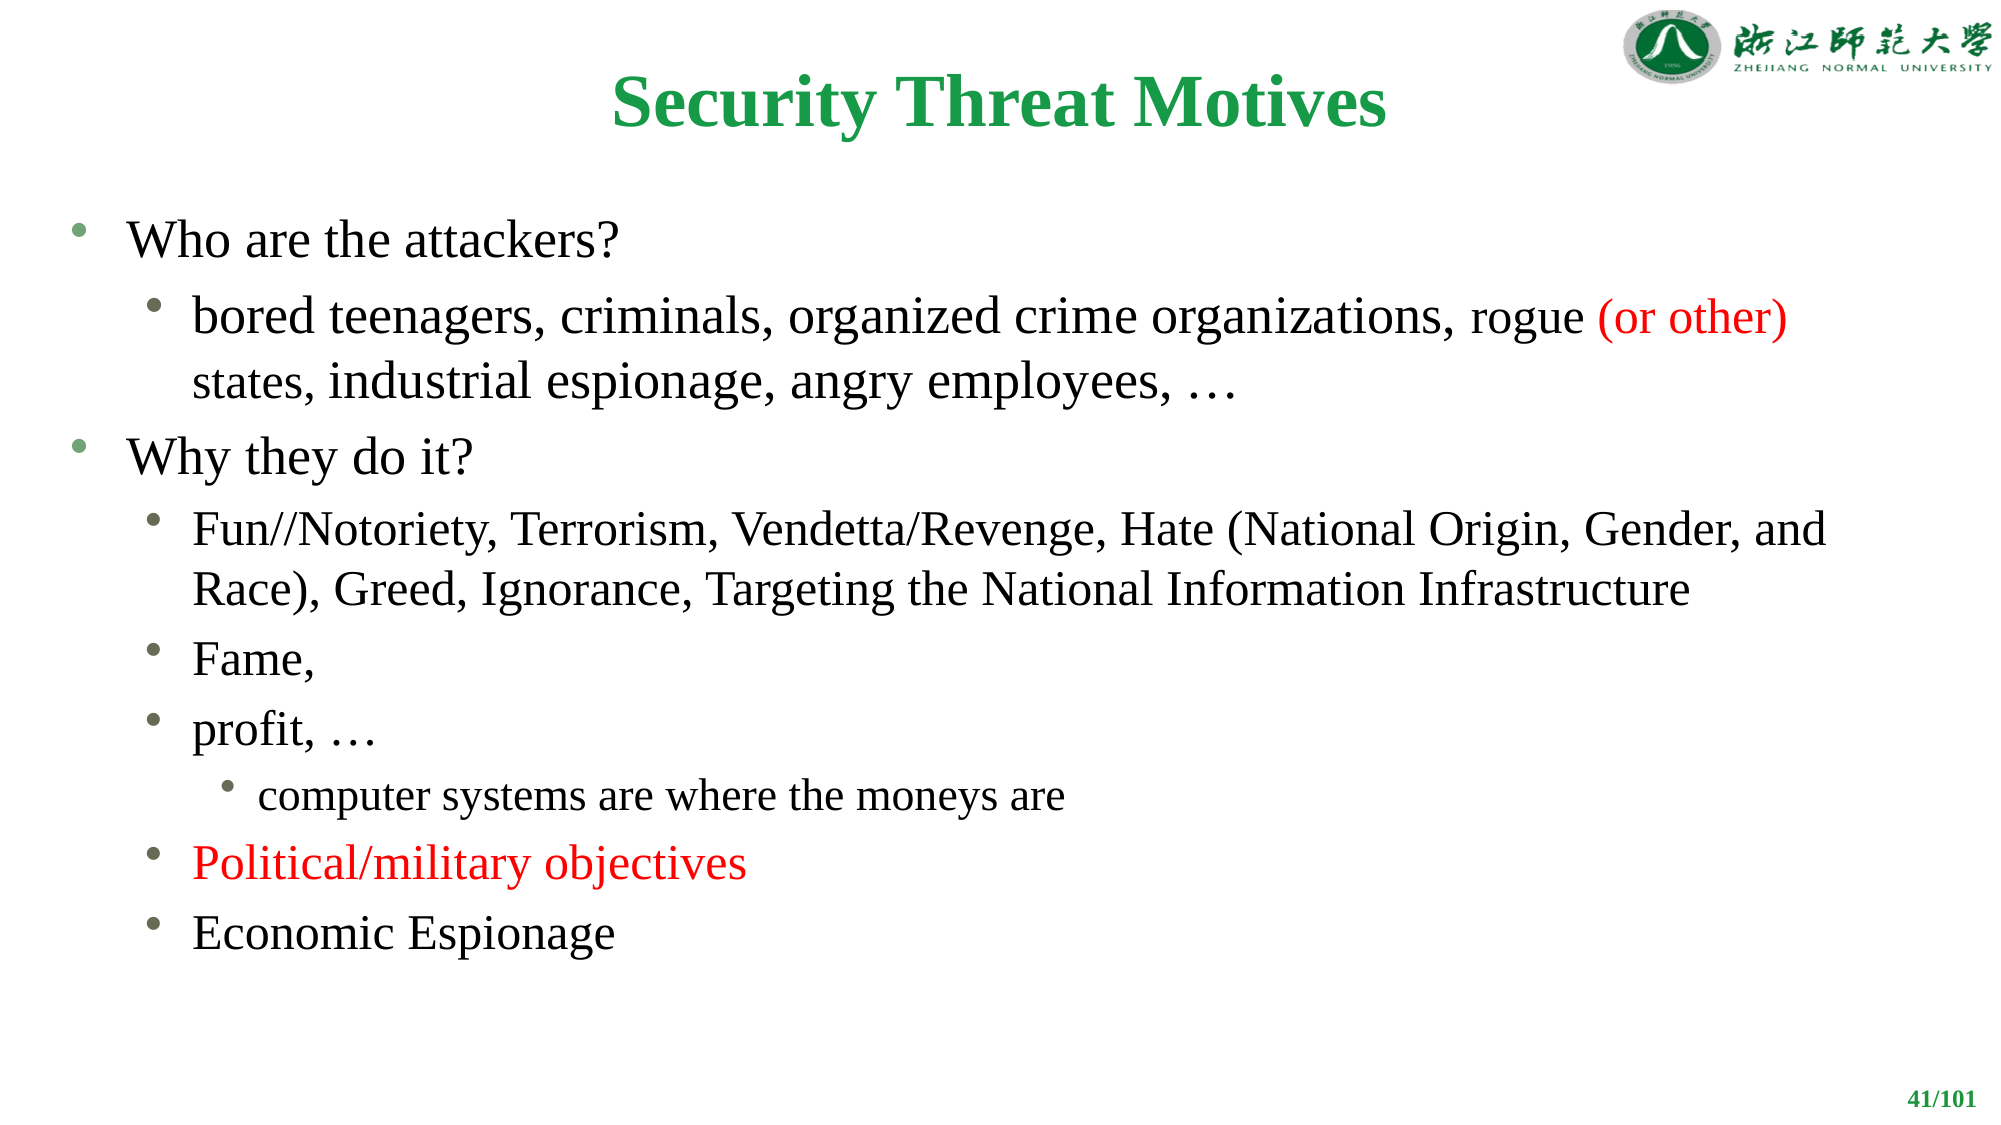

# Security Threat Motives
Who are the attackers?
bored teenagers, criminals, organized crime organizations, rogue (or other) states, industrial espionage, angry employees, …
Why they do it?
Fun//Notoriety, Terrorism, Vendetta/Revenge, Hate (National Origin, Gender, and Race), Greed, Ignorance, Targeting the National Information Infrastructure
Fame,
profit, …
computer systems are where the moneys are
Political/military objectives
Economic Espionage